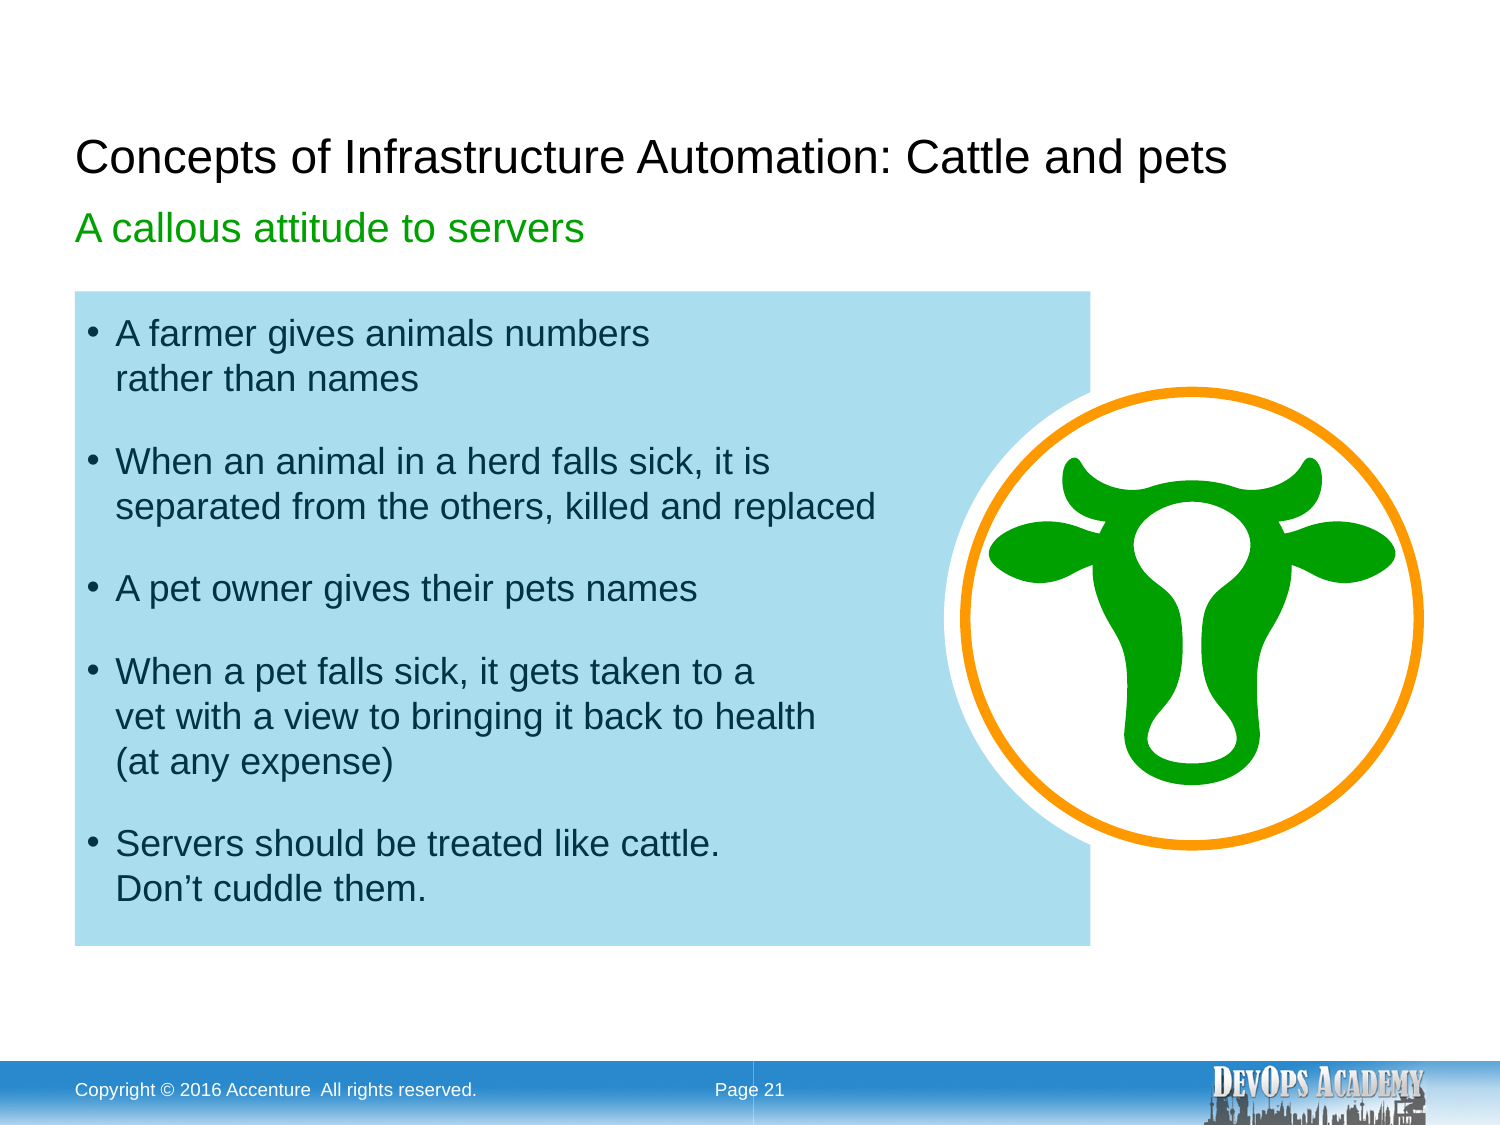

# Concepts of Infrastructure Automation: Cattle and pets
A callous attitude to servers
A farmer gives animals numbers
rather than names
When an animal in a herd falls sick, it is separated from the others, killed and replaced
A pet owner gives their pets names
When a pet falls sick, it gets taken to a
vet with a view to bringing it back to health
(at any expense)
Servers should be treated like cattle.
Don’t cuddle them.

Copyright © 2016 Accenture  All rights reserved.
Page 21